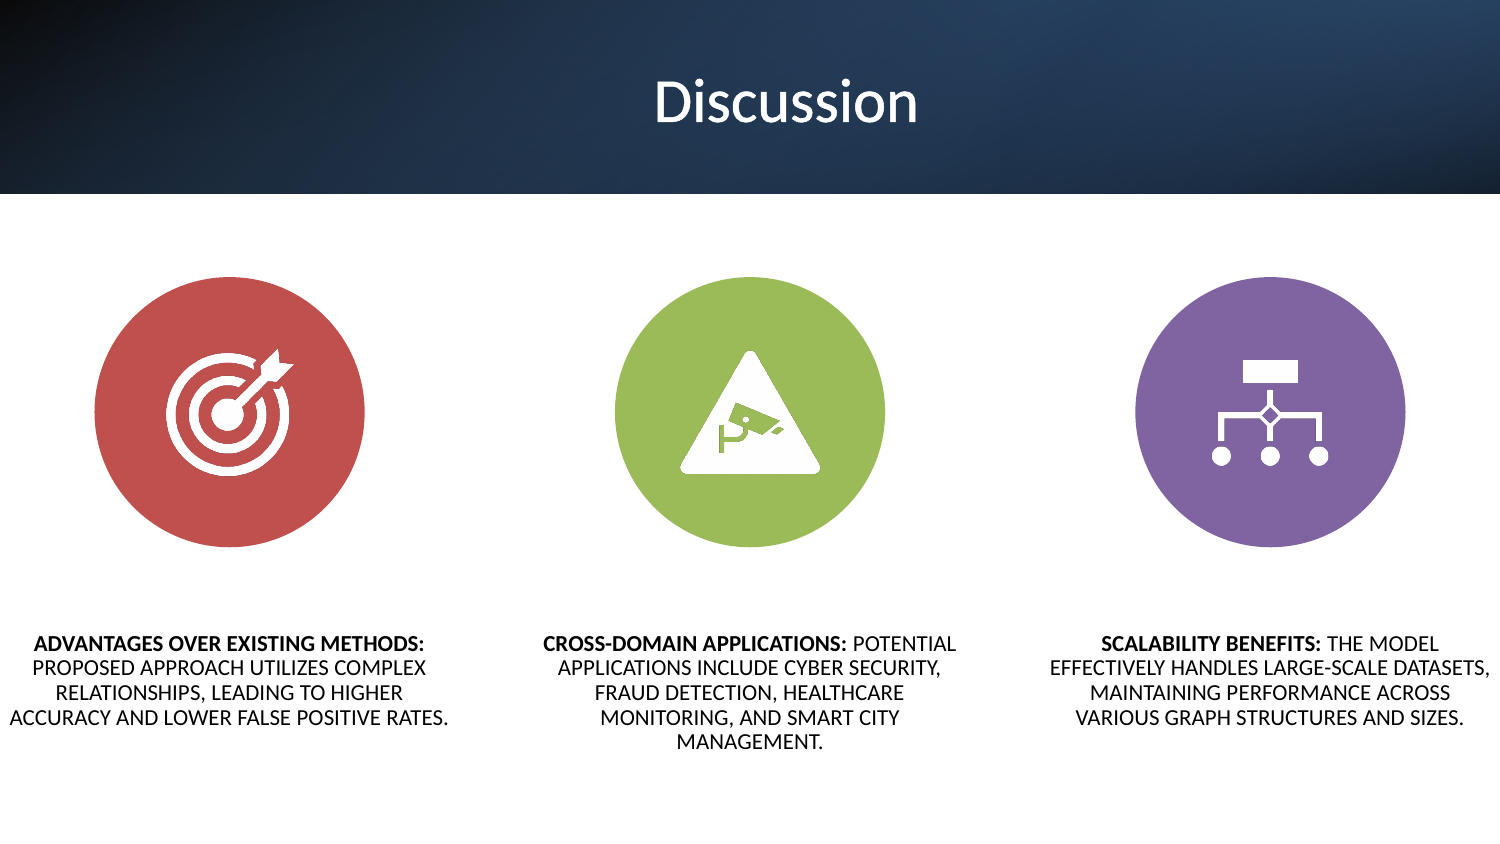

# Discussion
Advantages Over Existing Methods: Proposed approach utilizes complex relationships, leading to higher accuracy and lower false positive rates.
Cross-Domain Applications: Potential applications include cyber security, fraud detection, healthcare monitoring, and smart city management.
Scalability Benefits: The model effectively handles large-scale datasets, maintaining performance across various graph structures and sizes.